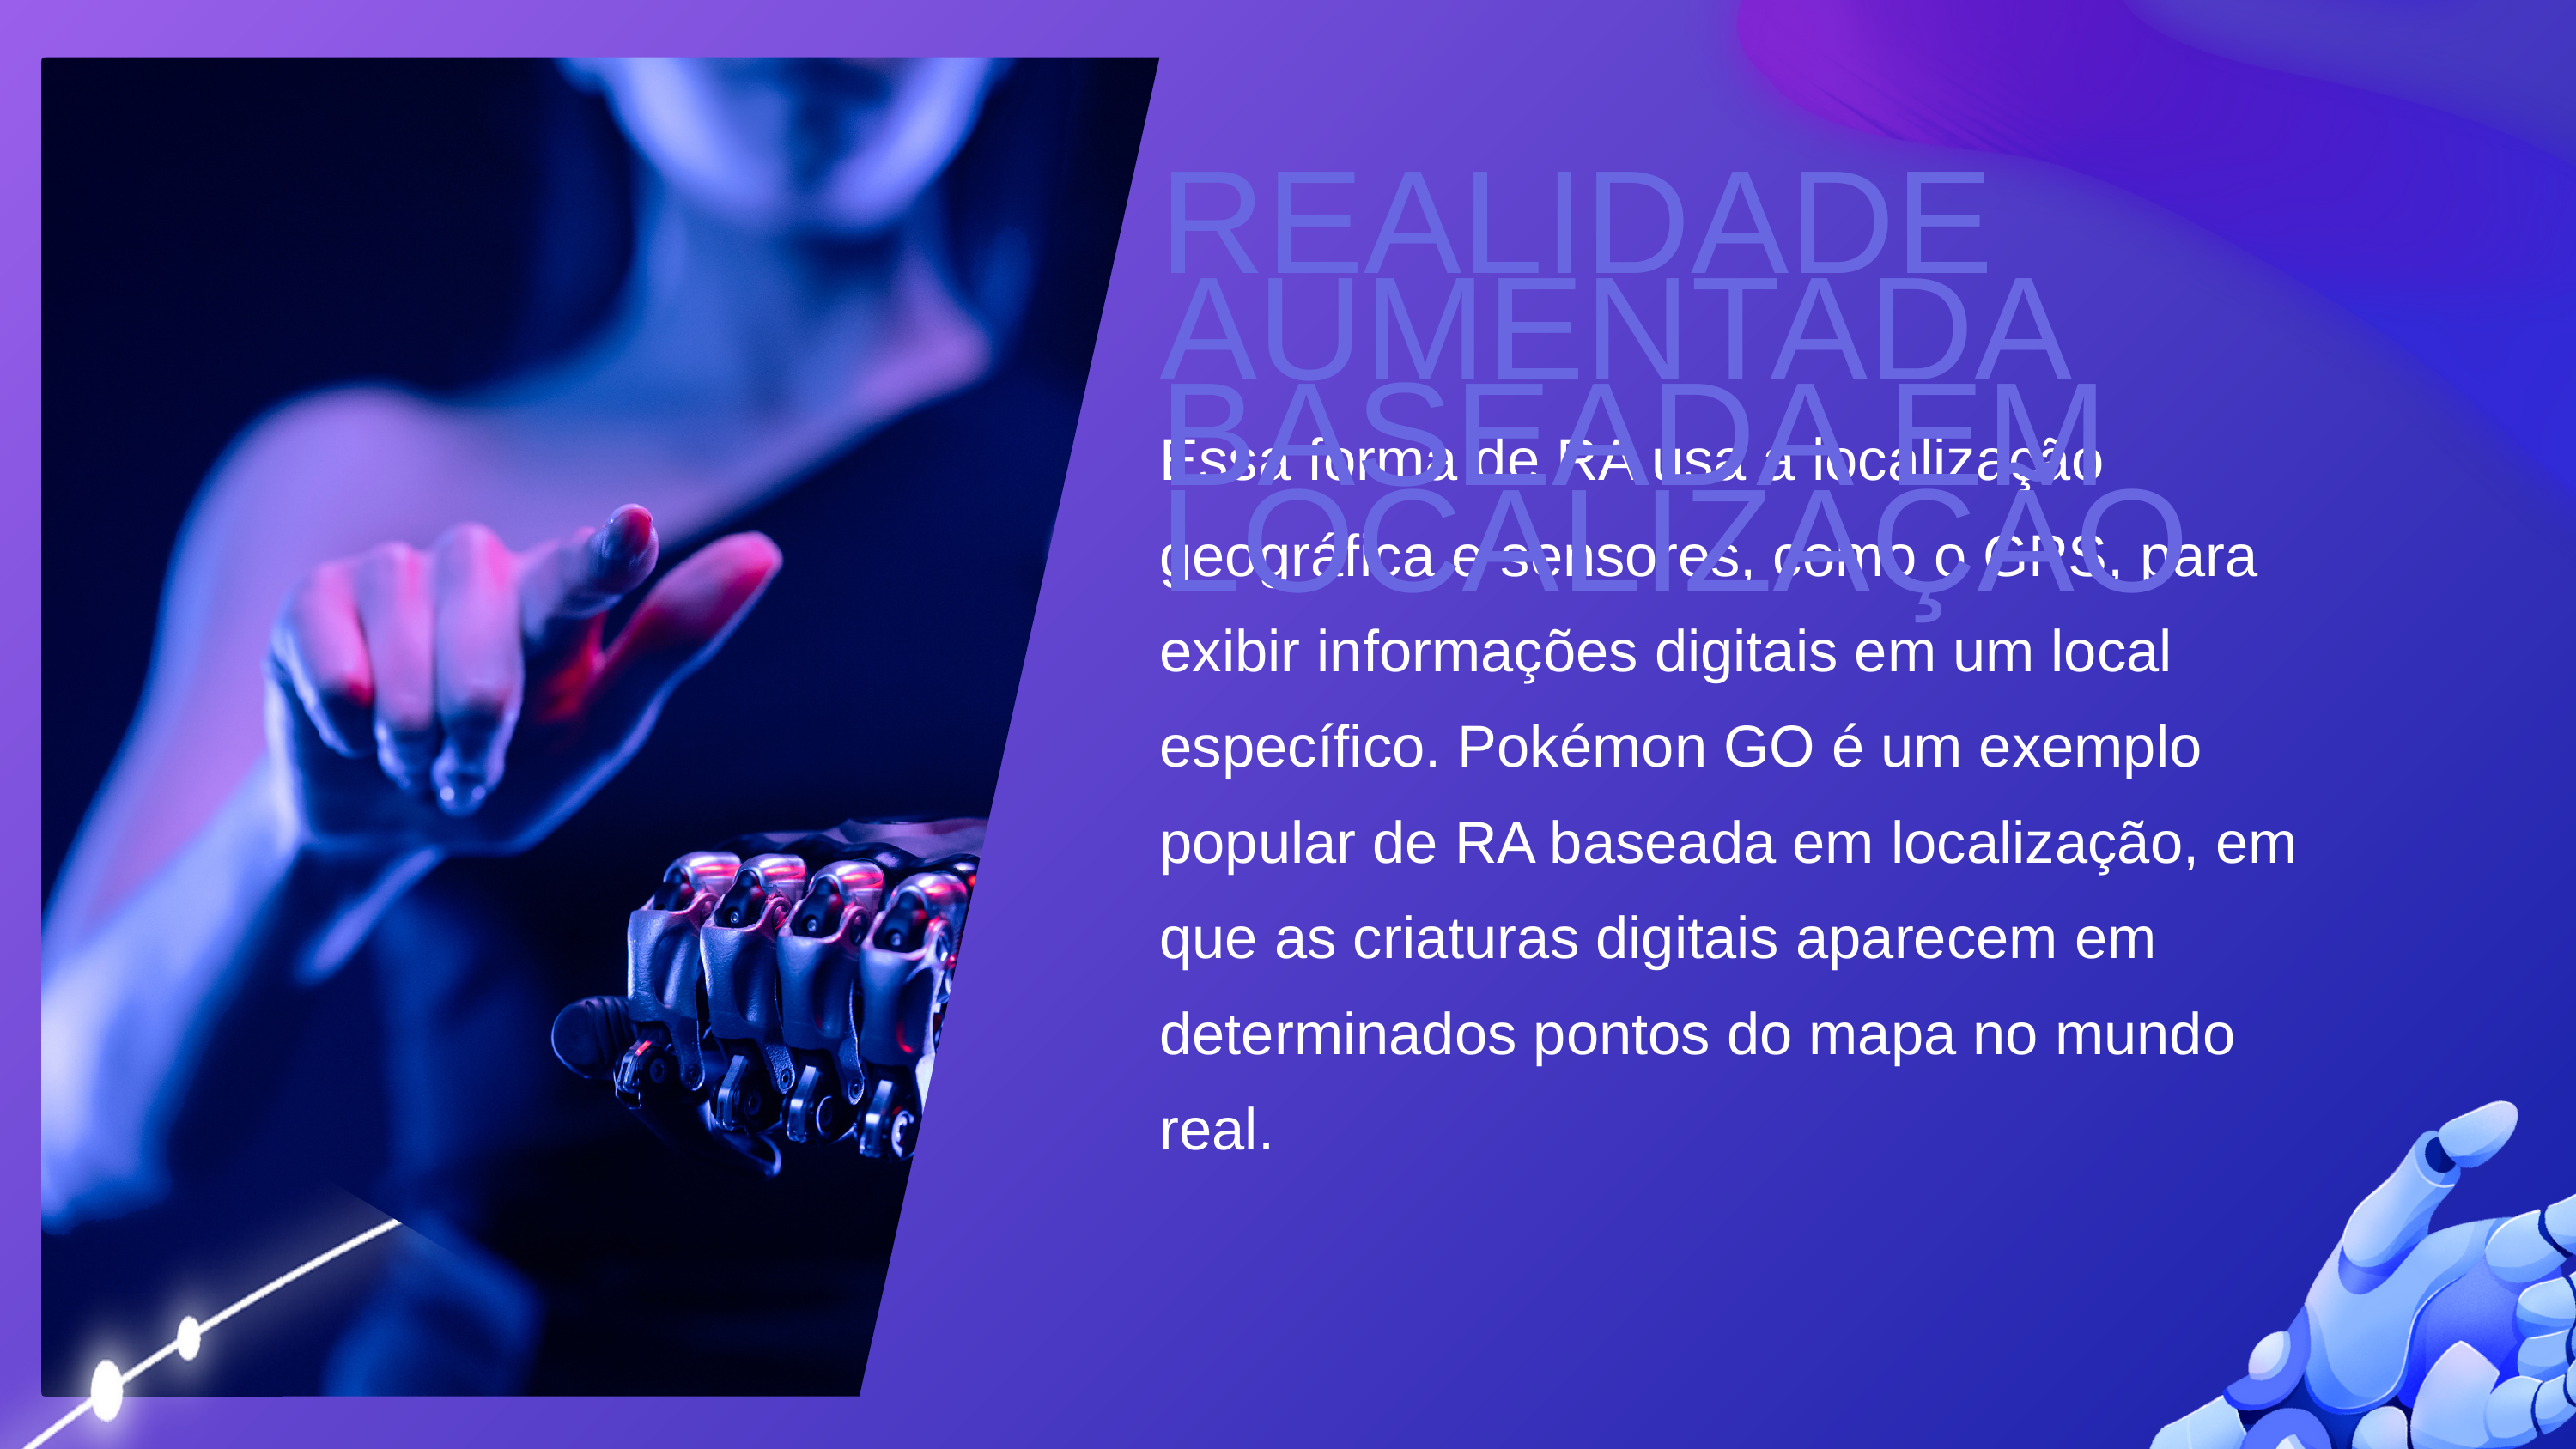

REALIDADE AUMENTADA BASEADA EM LOCALIZAÇÃO
Essa forma de RA usa a localização geográfica e sensores, como o GPS, para exibir informações digitais em um local específico. Pokémon GO é um exemplo popular de RA baseada em localização, em que as criaturas digitais aparecem em determinados pontos do mapa no mundo real.